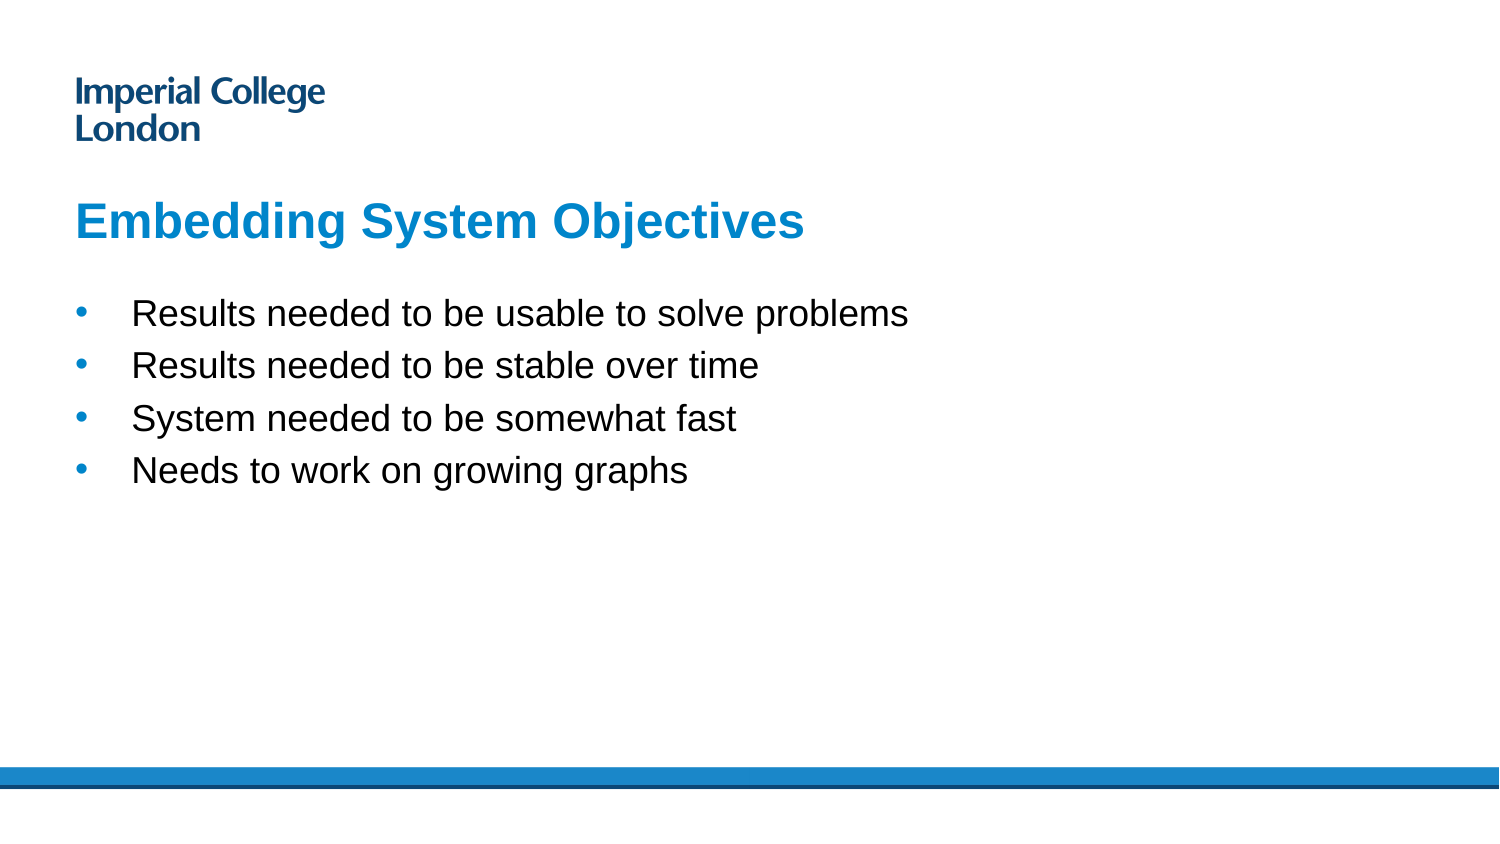

# Embedding System Objectives
Results needed to be usable to solve problems
Results needed to be stable over time
System needed to be somewhat fast
Needs to work on growing graphs